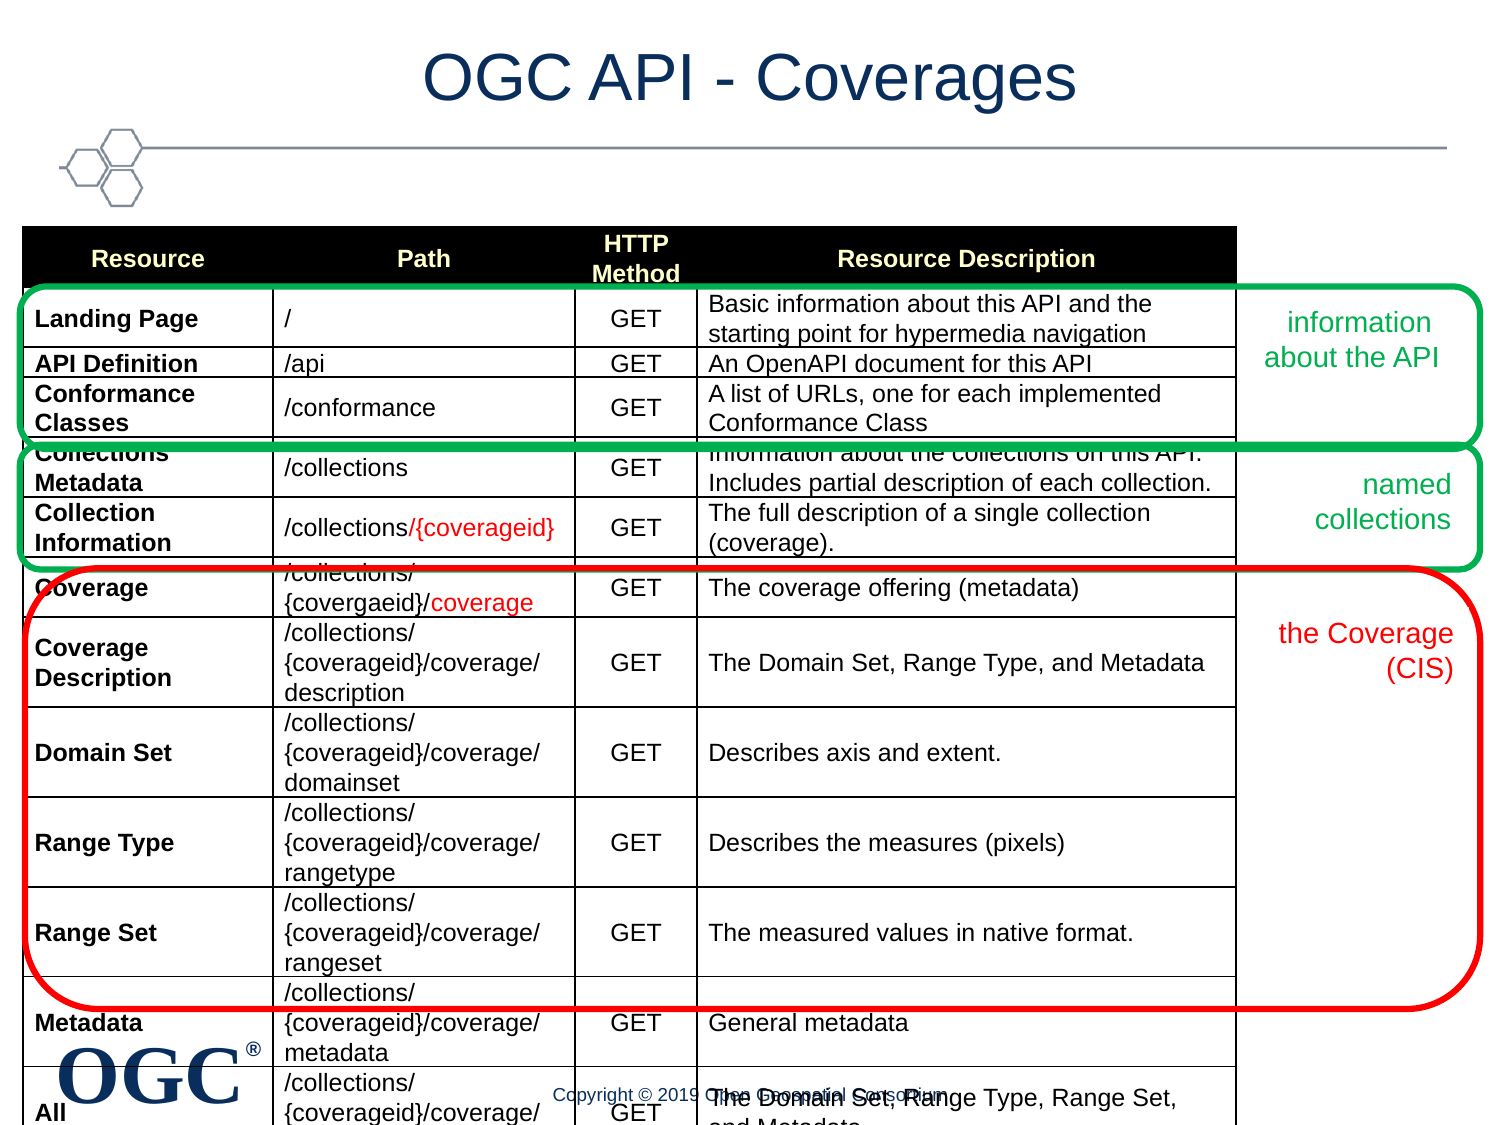

# OGC API - Coverages
| Resource | Path | HTTP Method | Resource Description |
| --- | --- | --- | --- |
| Landing Page | / | GET | Basic information about this API and the starting point for hypermedia navigation |
| API Definition | /api | GET | An OpenAPI document for this API |
| Conformance Classes | /conformance | GET | A list of URLs, one for each implemented Conformance Class |
| Collections Metadata | /collections | GET | Information about the collections on this API. Includes partial description of each collection. |
| Collection Information | /collections/{coverageid} | GET | The full description of a single collection (coverage). |
| Coverage | /collections/{covergaeid}/coverage | GET | The coverage offering (metadata) |
| Coverage Description | /collections/{coverageid}/coverage/description | GET | The Domain Set, Range Type, and Metadata |
| Domain Set | /collections/{coverageid}/coverage/domainset | GET | Describes axis and extent. |
| Range Type | /collections/{coverageid}/coverage/rangetype | GET | Describes the measures (pixels) |
| Range Set | /collections/{coverageid}/coverage/rangeset | GET | The measured values in native format. |
| Metadata | /collections/{coverageid}/coverage/metadata | GET | General metadata |
| All | /collections/{coverageid}/coverage/all | GET | The Domain Set, Range Type, Range Set, and Metadata |

information
about the API

named collections

the Coverage (CIS)
Copyright © 2019 Open Geospatial Consortium